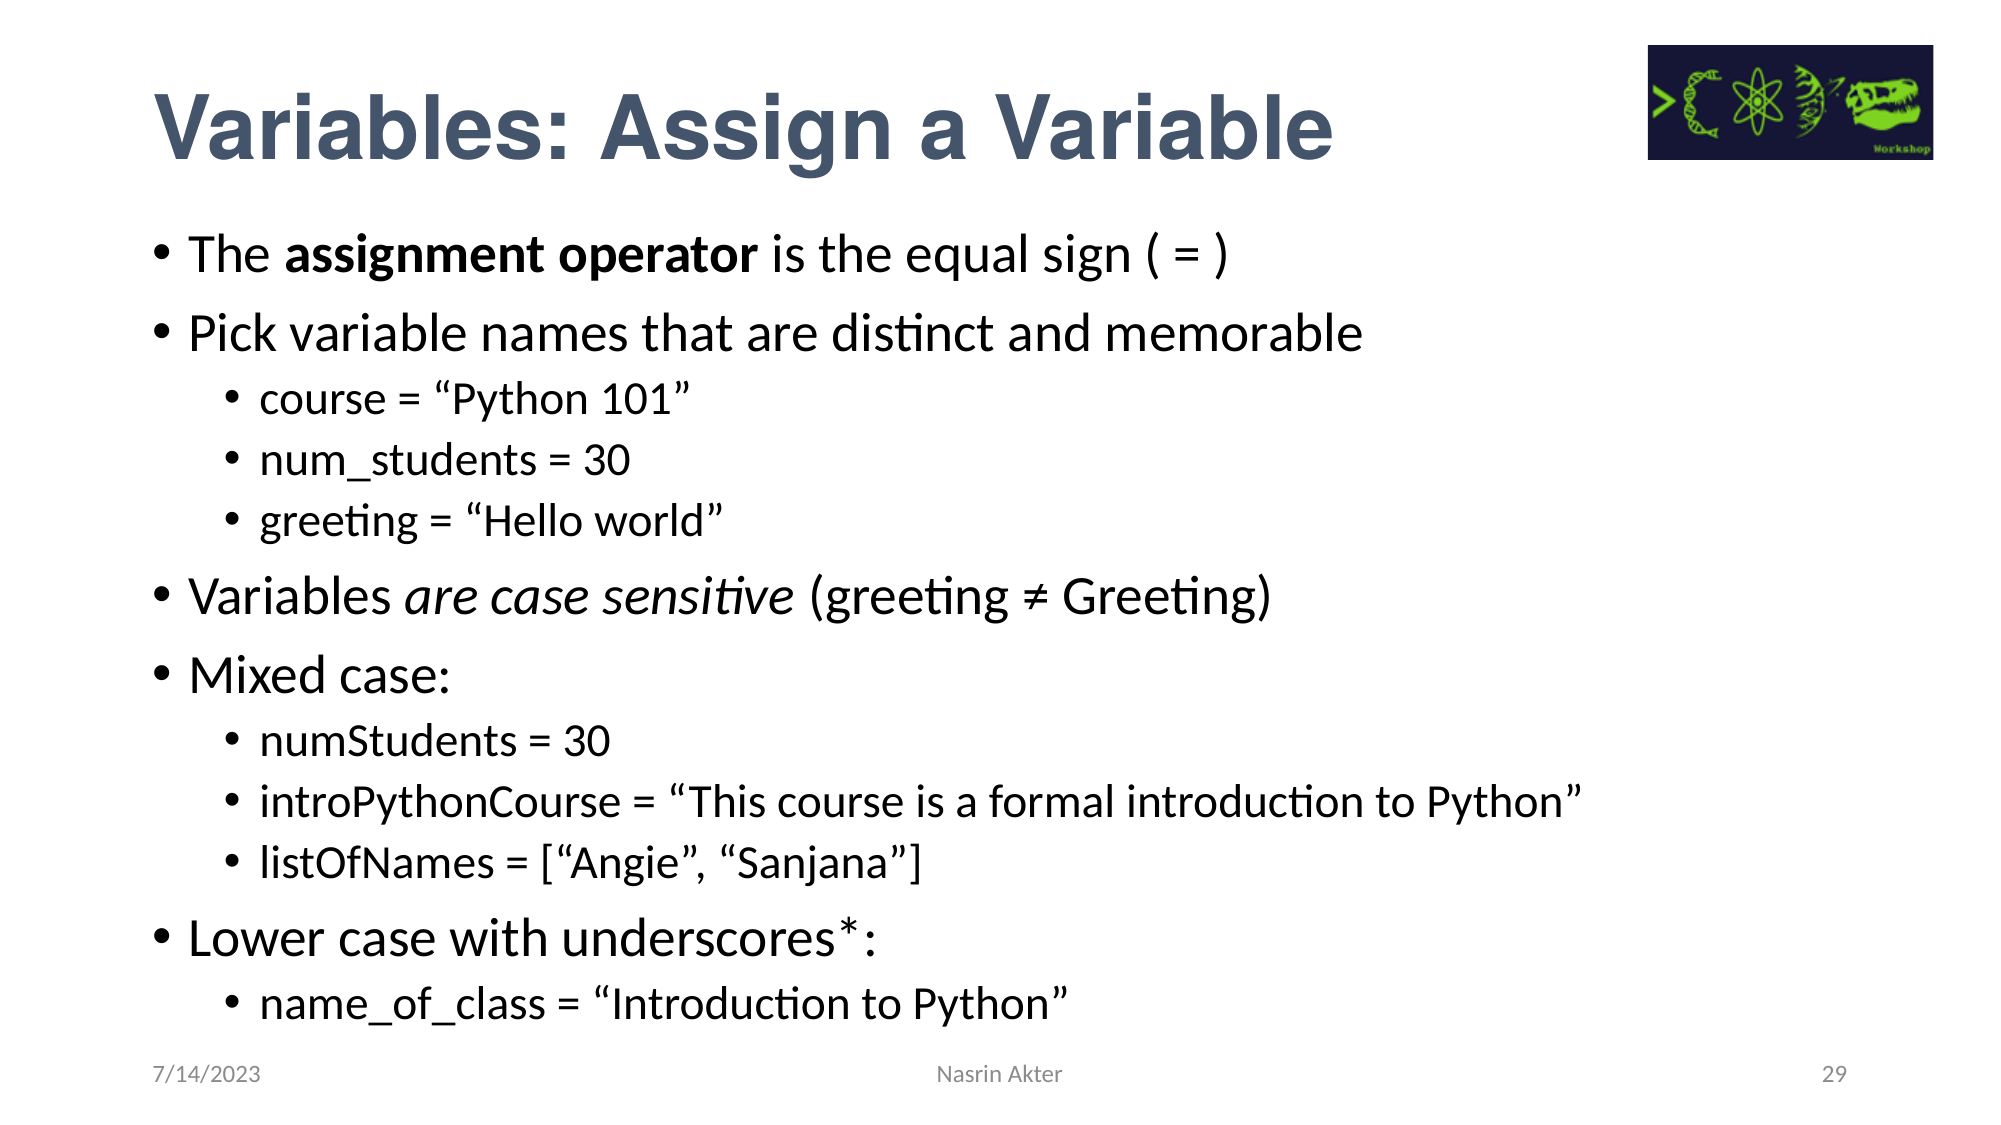

Variables: Assign a Variable
The assignment operator is the equal sign ( = )
Pick variable names that are distinct and memorable
course = “Python 101”
num_students = 30
greeting = “Hello world”
Variables are case sensitive (greeting ≠ Greeting)
Mixed case:
numStudents = 30
introPythonCourse = “This course is a formal introduction to Python”
listOfNames = [“Angie”, “Sanjana”]
Lower case with underscores*:
name_of_class = “Introduction to Python”

7/14/2023
Nasrin Akter
29